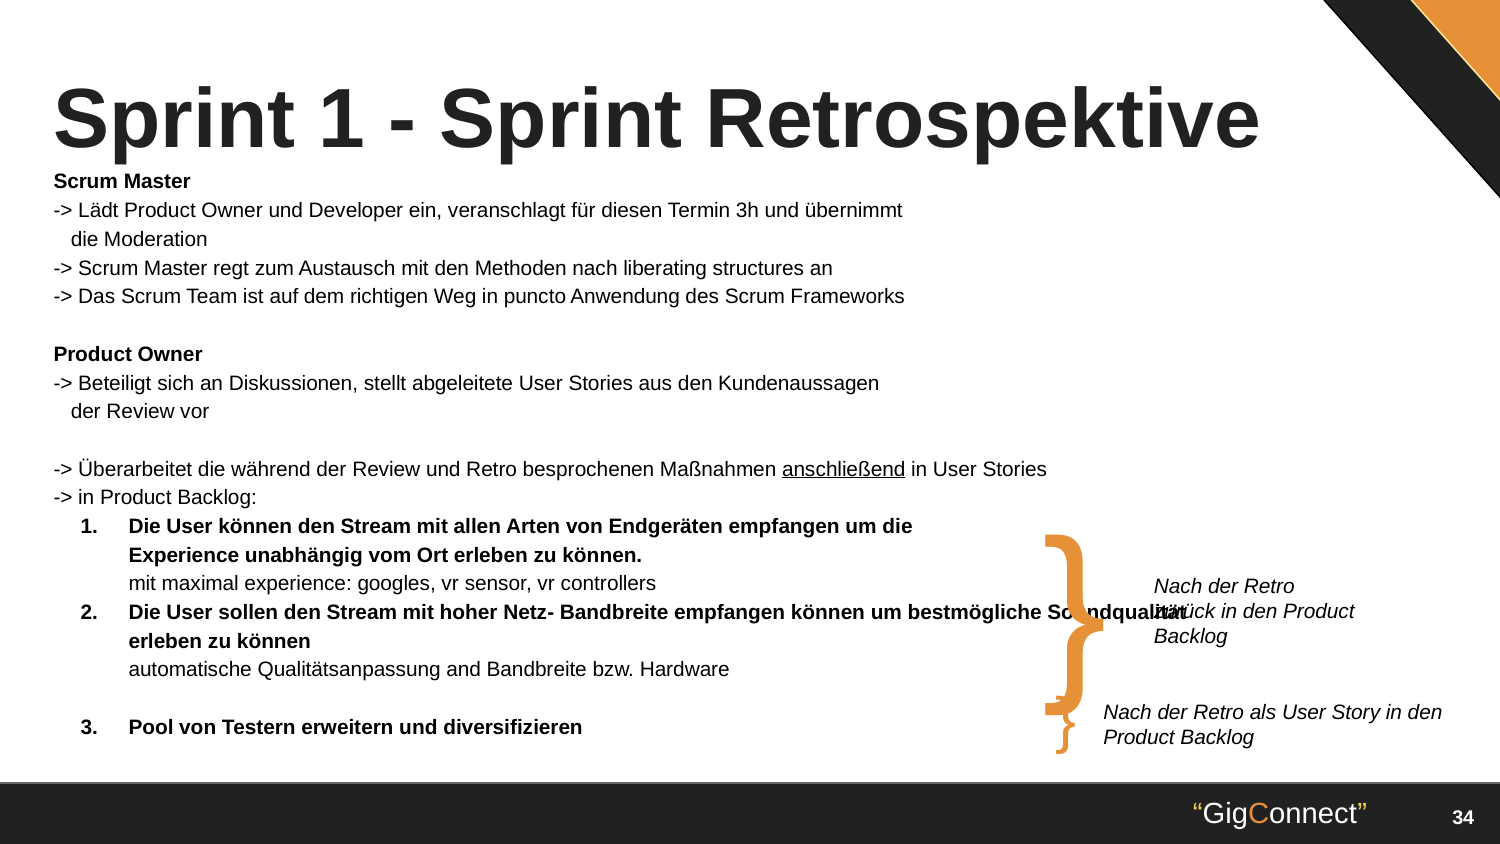

# Sprint 1 - Sprint Retrospektive
Scrum Master
-> Lädt Product Owner und Developer ein, veranschlagt für diesen Termin 3h und übernimmt
   die Moderation
-> Scrum Master regt zum Austausch mit den Methoden nach liberating structures an
-> Das Scrum Team ist auf dem richtigen Weg in puncto Anwendung des Scrum Frameworks

Product Owner
-> Beteiligt sich an Diskussionen, stellt abgeleitete User Stories aus den Kundenaussagen
   der Review vor

-> Überarbeitet die während der Review und Retro besprochenen Maßnahmen anschließend in User Stories
-> in Product Backlog:
Die User können den Stream mit allen Arten von Endgeräten empfangen um die
Experience unabhängig vom Ort erleben zu können.
mit maximal experience: googles, vr sensor, vr controllers
Die User sollen den Stream mit hoher Netz- Bandbreite empfangen können um bestmögliche Soundqualität erleben zu können
automatische Qualitätsanpassung and Bandbreite bzw. Hardware
Pool von Testern erweitern und diversifizieren
}
Nach der Retro zurück in den Product Backlog
}
Nach der Retro als User Story in den Product Backlog
34